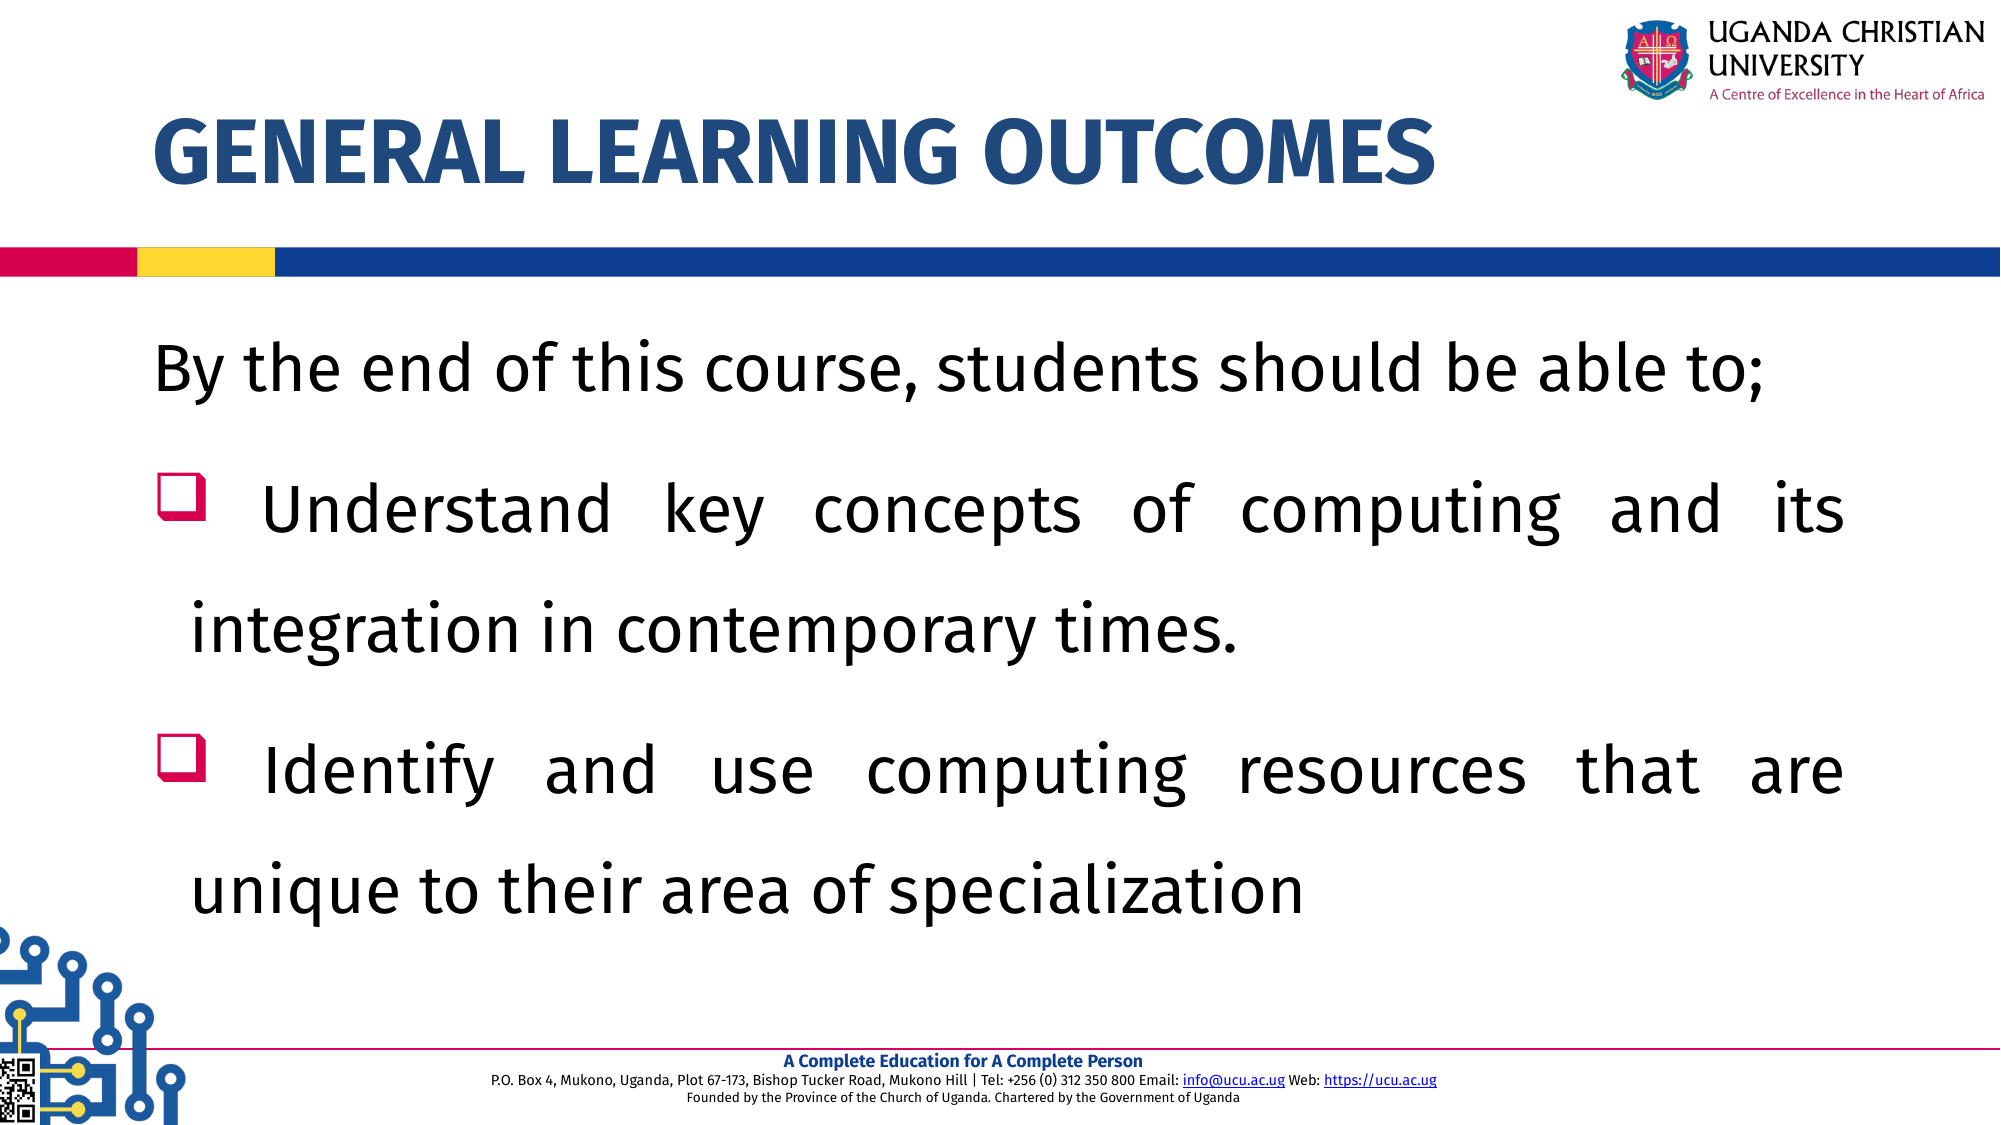

# GENERAL LEARNING OUTCOMES
By the end of this course, students should be able to;
 Understand key concepts of computing and its integration in contemporary times.
 Identify and use computing resources that are unique to their area of specialization